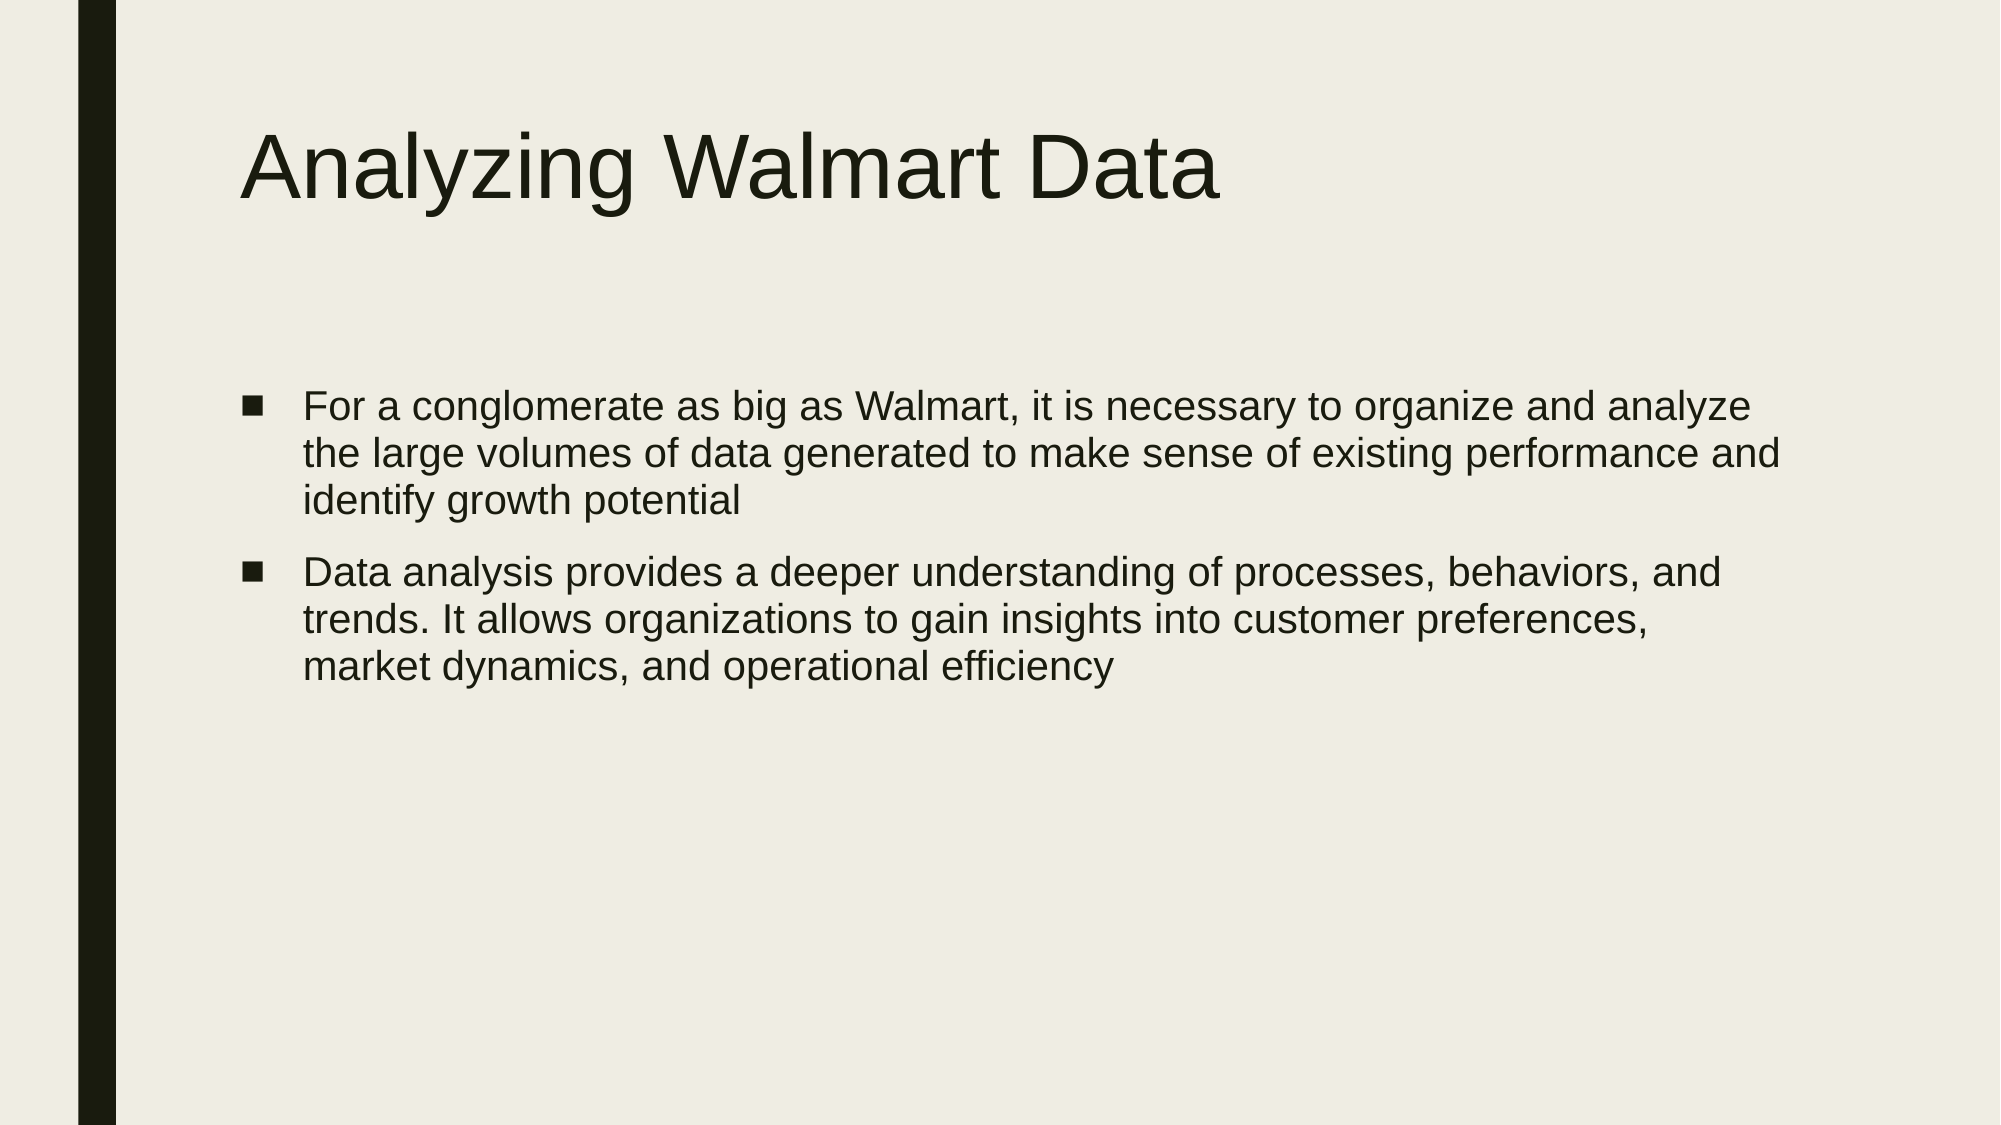

# Analyzing Walmart Data
For a conglomerate as big as Walmart, it is necessary to organize and analyze the large volumes of data generated to make sense of existing performance and identify growth potential
Data analysis provides a deeper understanding of processes, behaviors, and trends. It allows organizations to gain insights into customer preferences, market dynamics, and operational efficiency